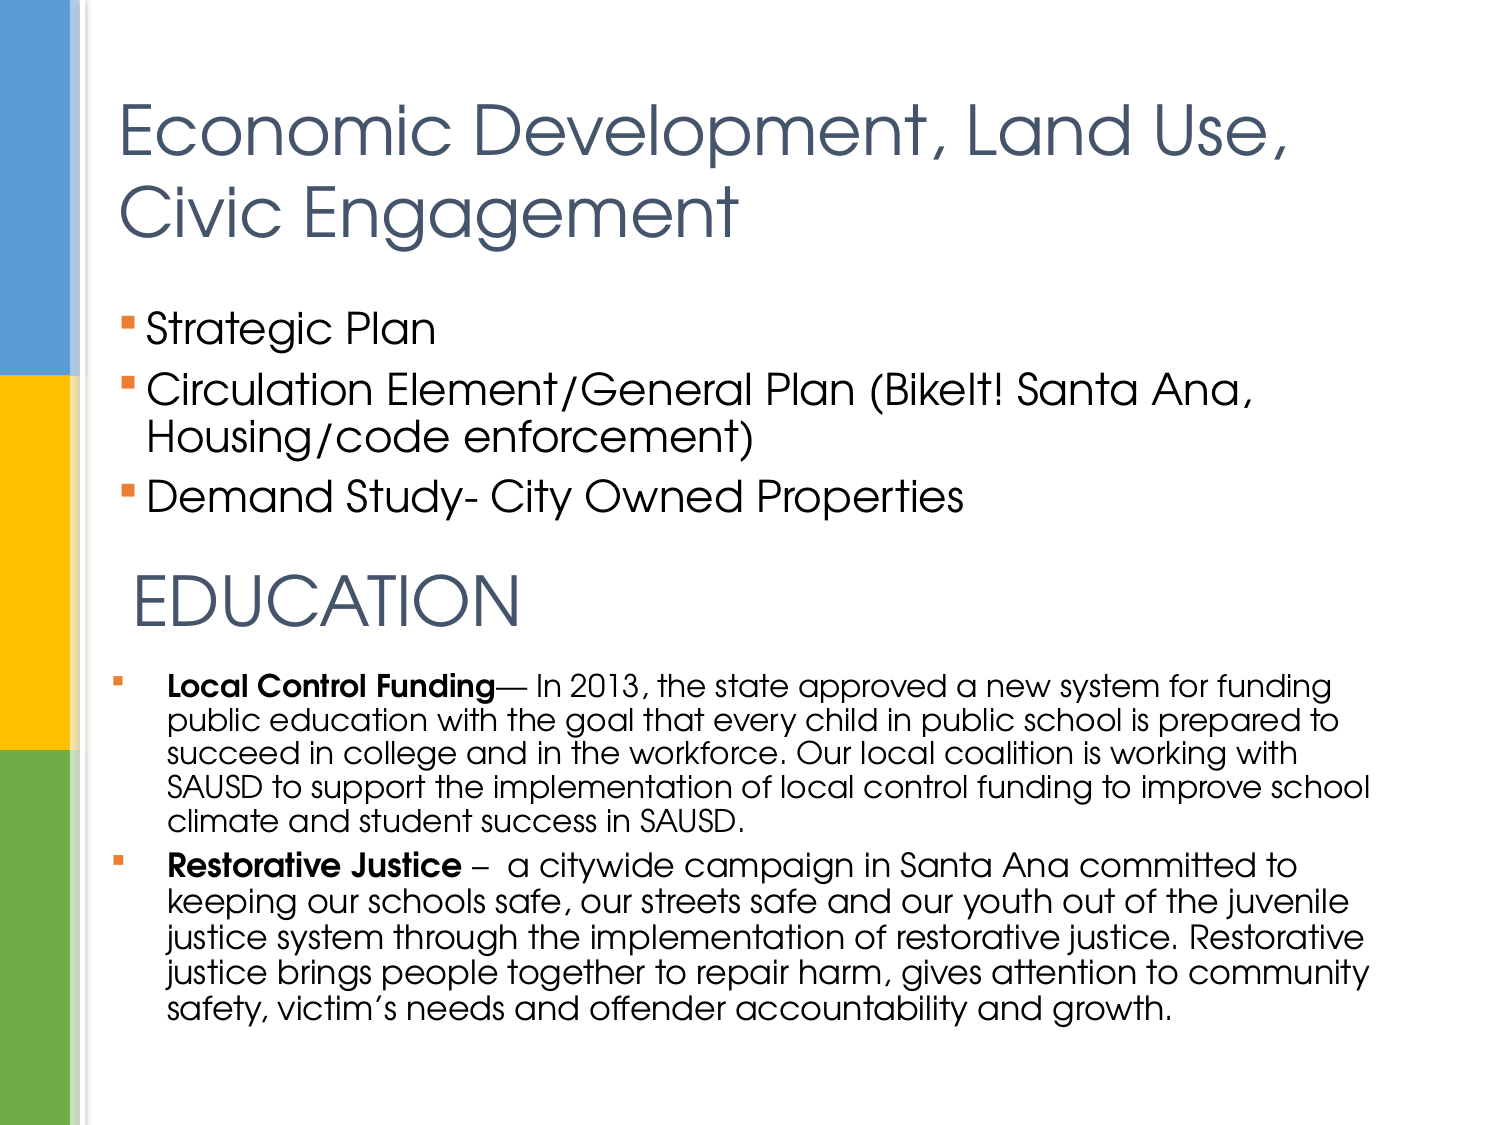

# Economic Development, Land Use, Civic Engagement
Strategic Plan
Circulation Element/General Plan (BikeIt! Santa Ana, Housing/code enforcement)
Demand Study- City Owned Properties

EDUCATION
Local Control Funding— In 2013, the state approved a new system for funding public education with the goal that every child in public school is prepared to succeed in college and in the workforce. Our local coalition is working with SAUSD to support the implementation of local control funding to improve school climate and student success in SAUSD.
Restorative Justice –  a citywide campaign in Santa Ana committed to keeping our schools safe, our streets safe and our youth out of the juvenile justice system through the implementation of restorative justice. Restorative justice brings people together to repair harm, gives attention to community safety, victim’s needs and offender accountability and growth.